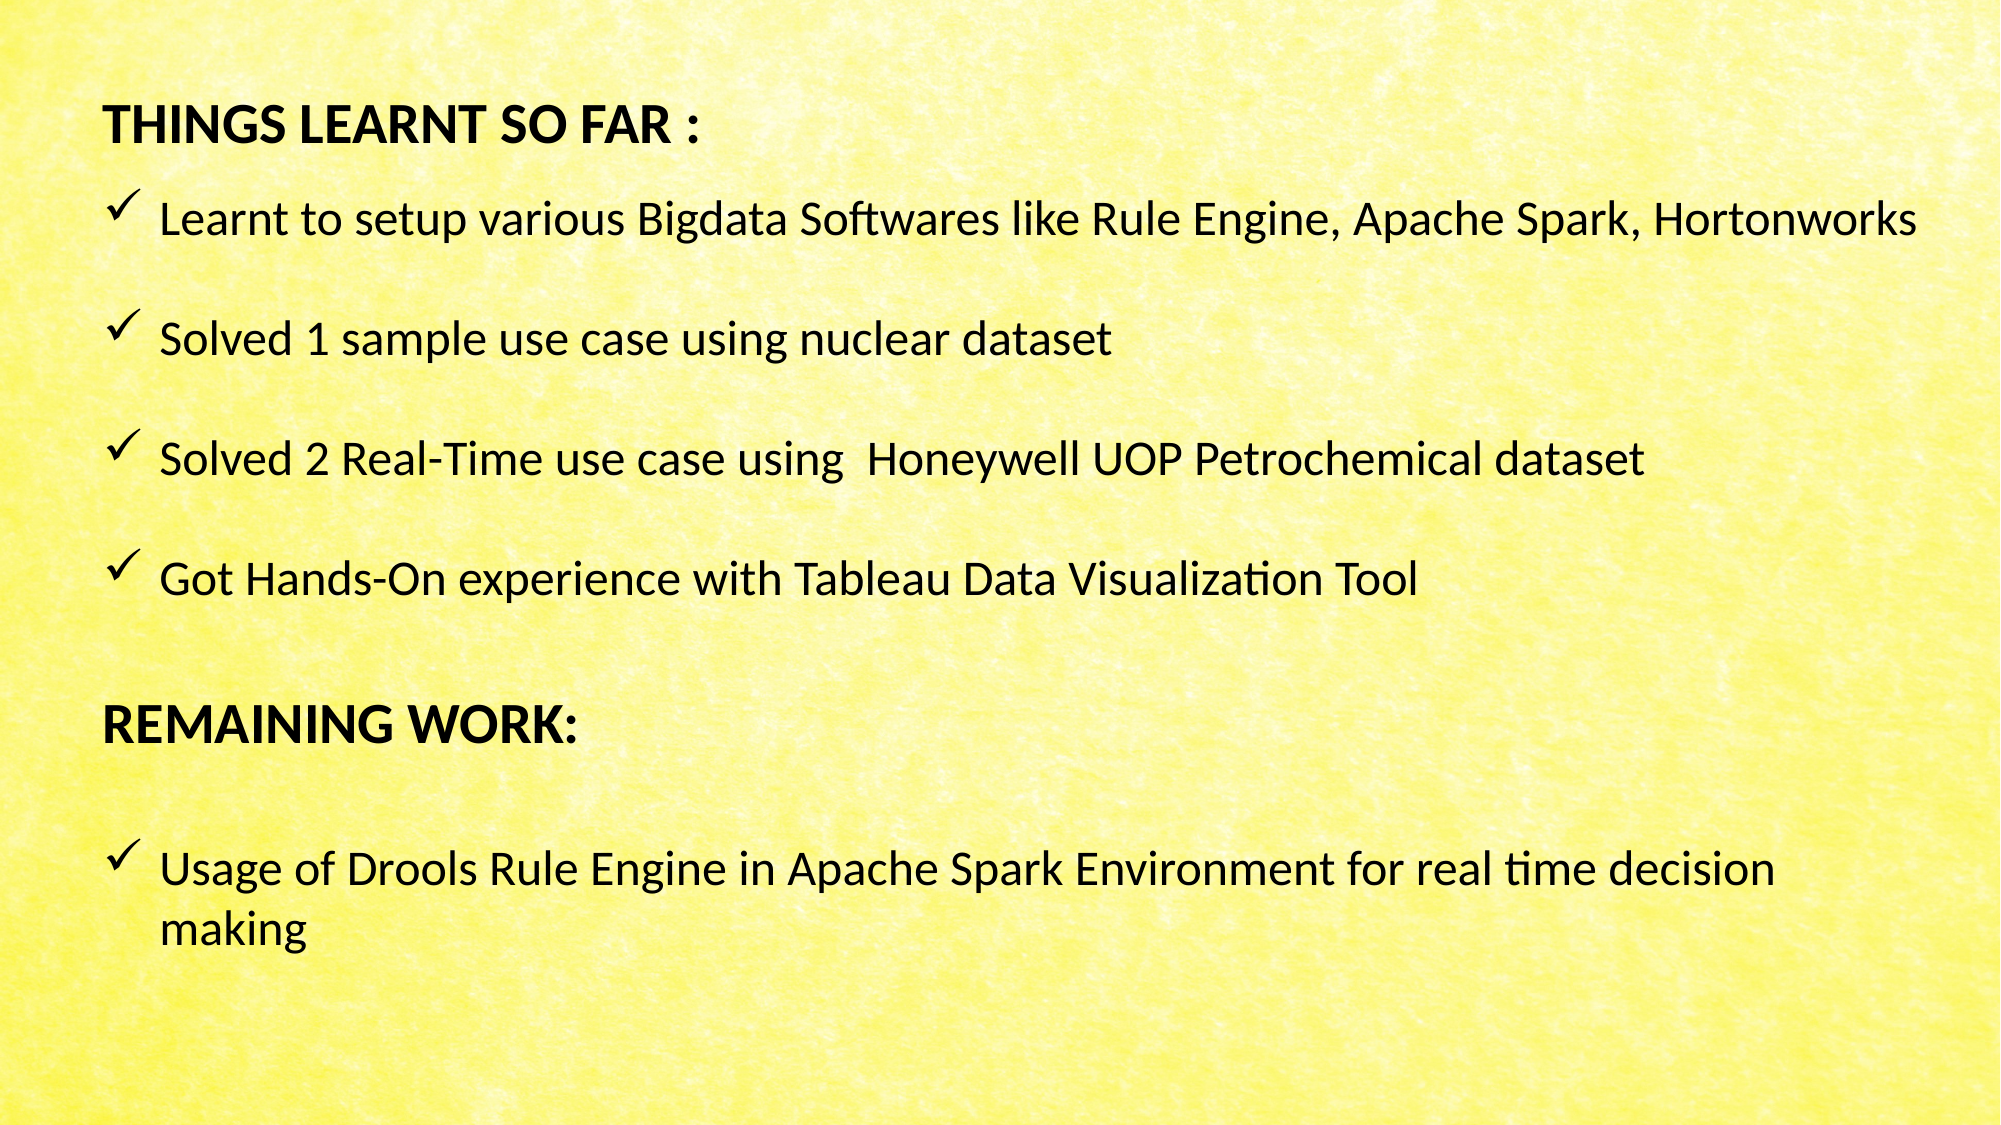

THINGS LEARNT SO FAR :
Learnt to setup various Bigdata Softwares like Rule Engine, Apache Spark, Hortonworks

Solved 1 sample use case using nuclear dataset

Solved 2 Real-Time use case using  Honeywell UOP Petrochemical dataset

Got Hands-On experience with Tableau Data Visualization Tool
REMAINING WORK:
Usage of Drools Rule Engine in Apache Spark Environment for real time decision making